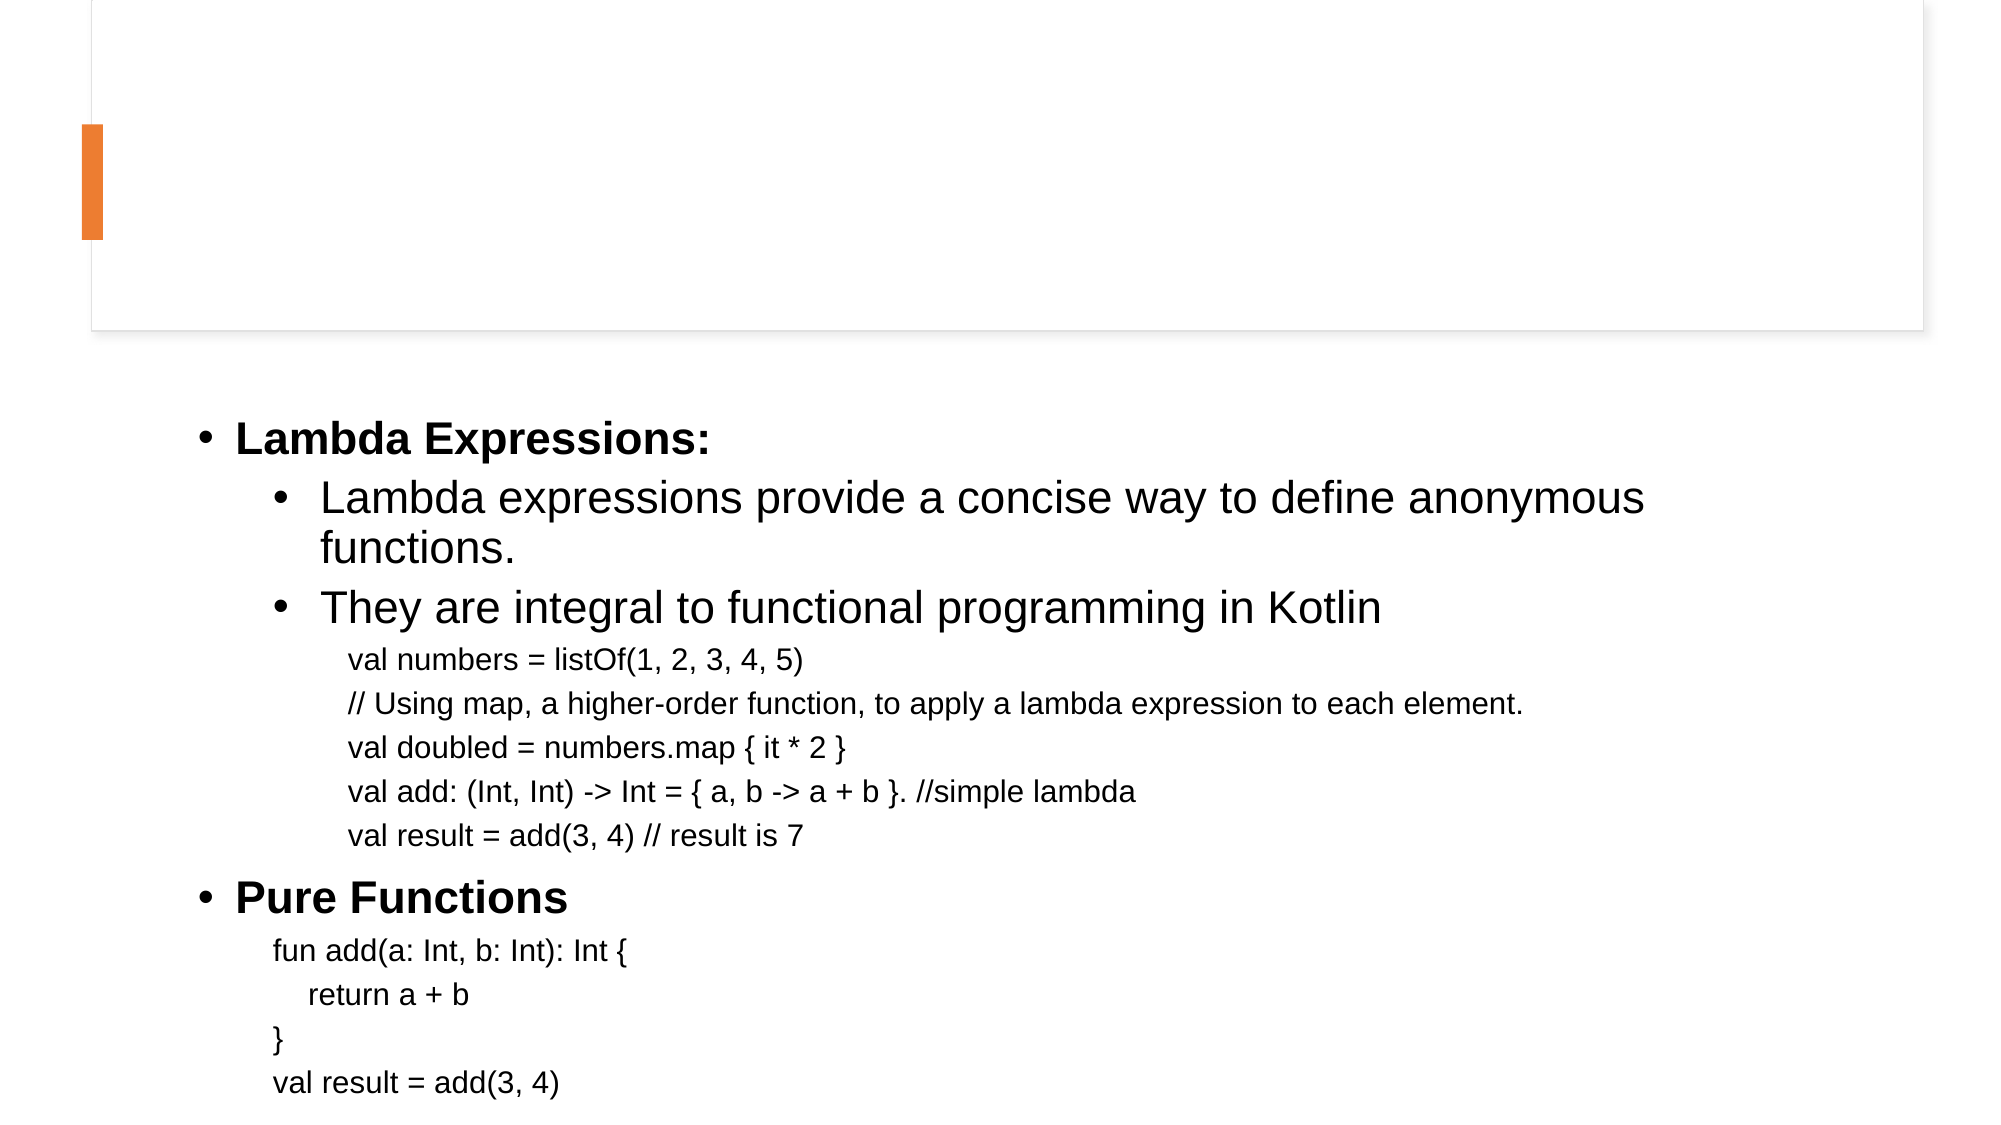

#

Lambda Expressions:
Lambda expressions provide a concise way to define anonymous functions.
They are integral to functional programming in Kotlin
val numbers = listOf(1, 2, 3, 4, 5)
// Using map, a higher-order function, to apply a lambda expression to each element.
val doubled = numbers.map { it * 2 }
val add: (Int, Int) -> Int = { a, b -> a + b }. //simple lambda
val result = add(3, 4) // result is 7
Pure Functions
fun add(a: Int, b: Int): Int {
    return a + b
}
val result = add(3, 4)